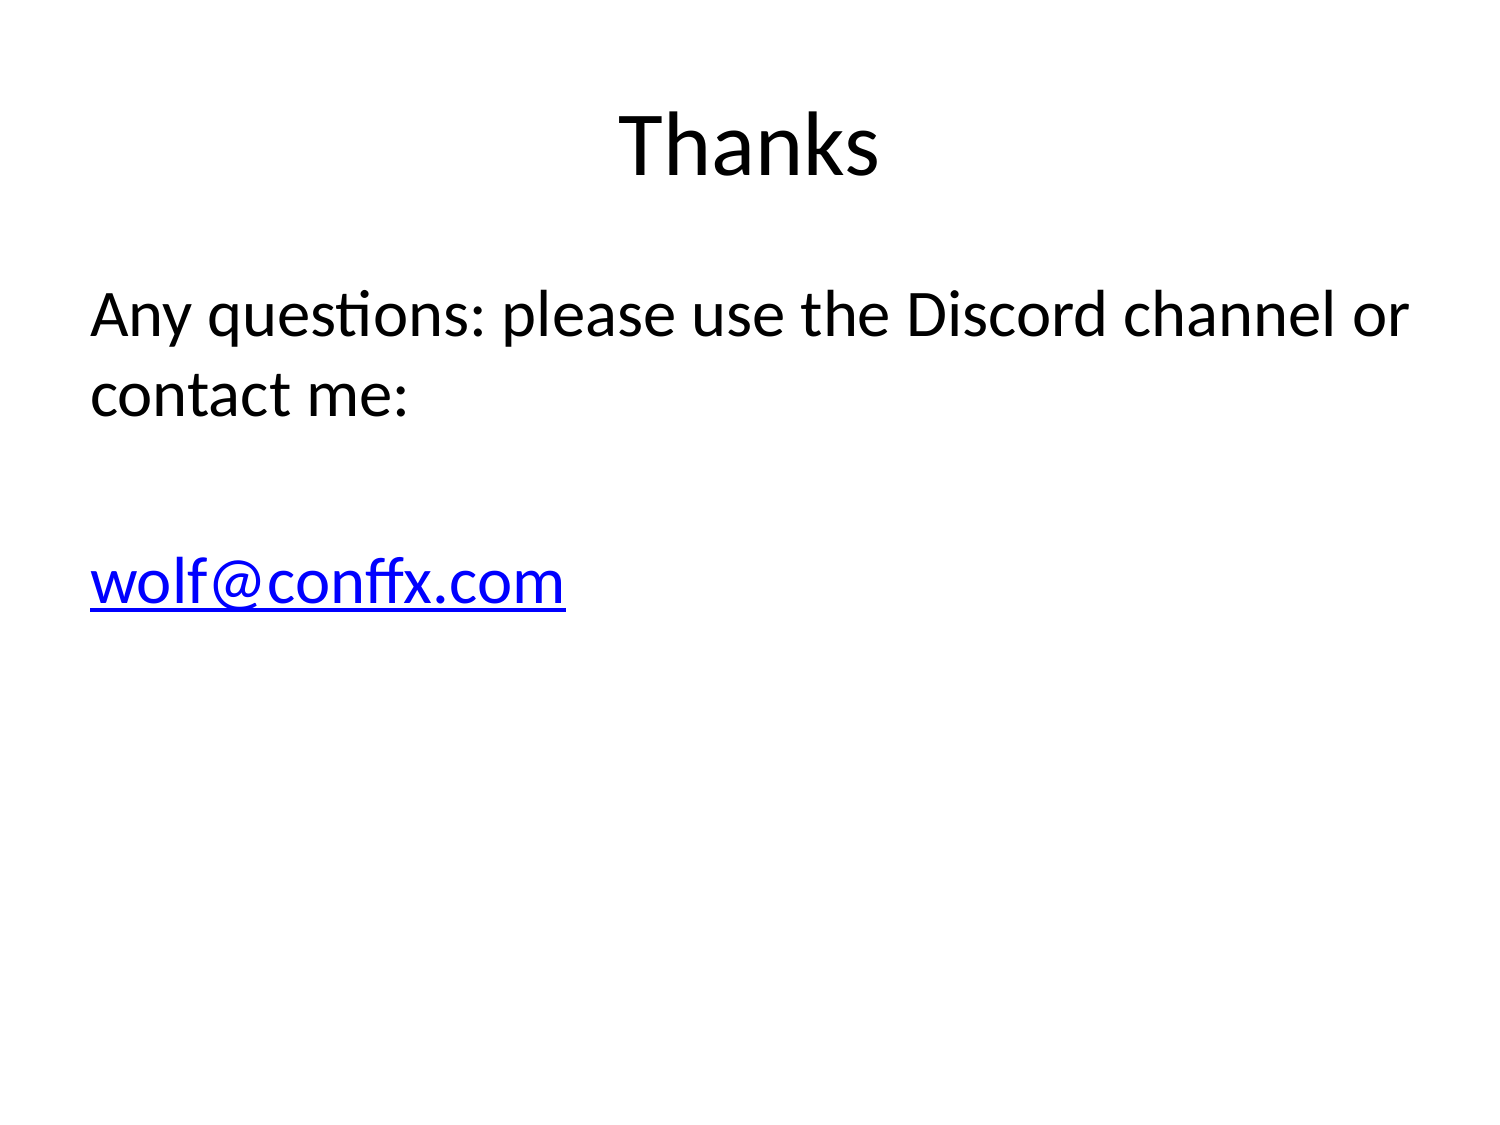

# Thanks
Any questions: please use the Discord channel or contact me:

wolf@conffx.com